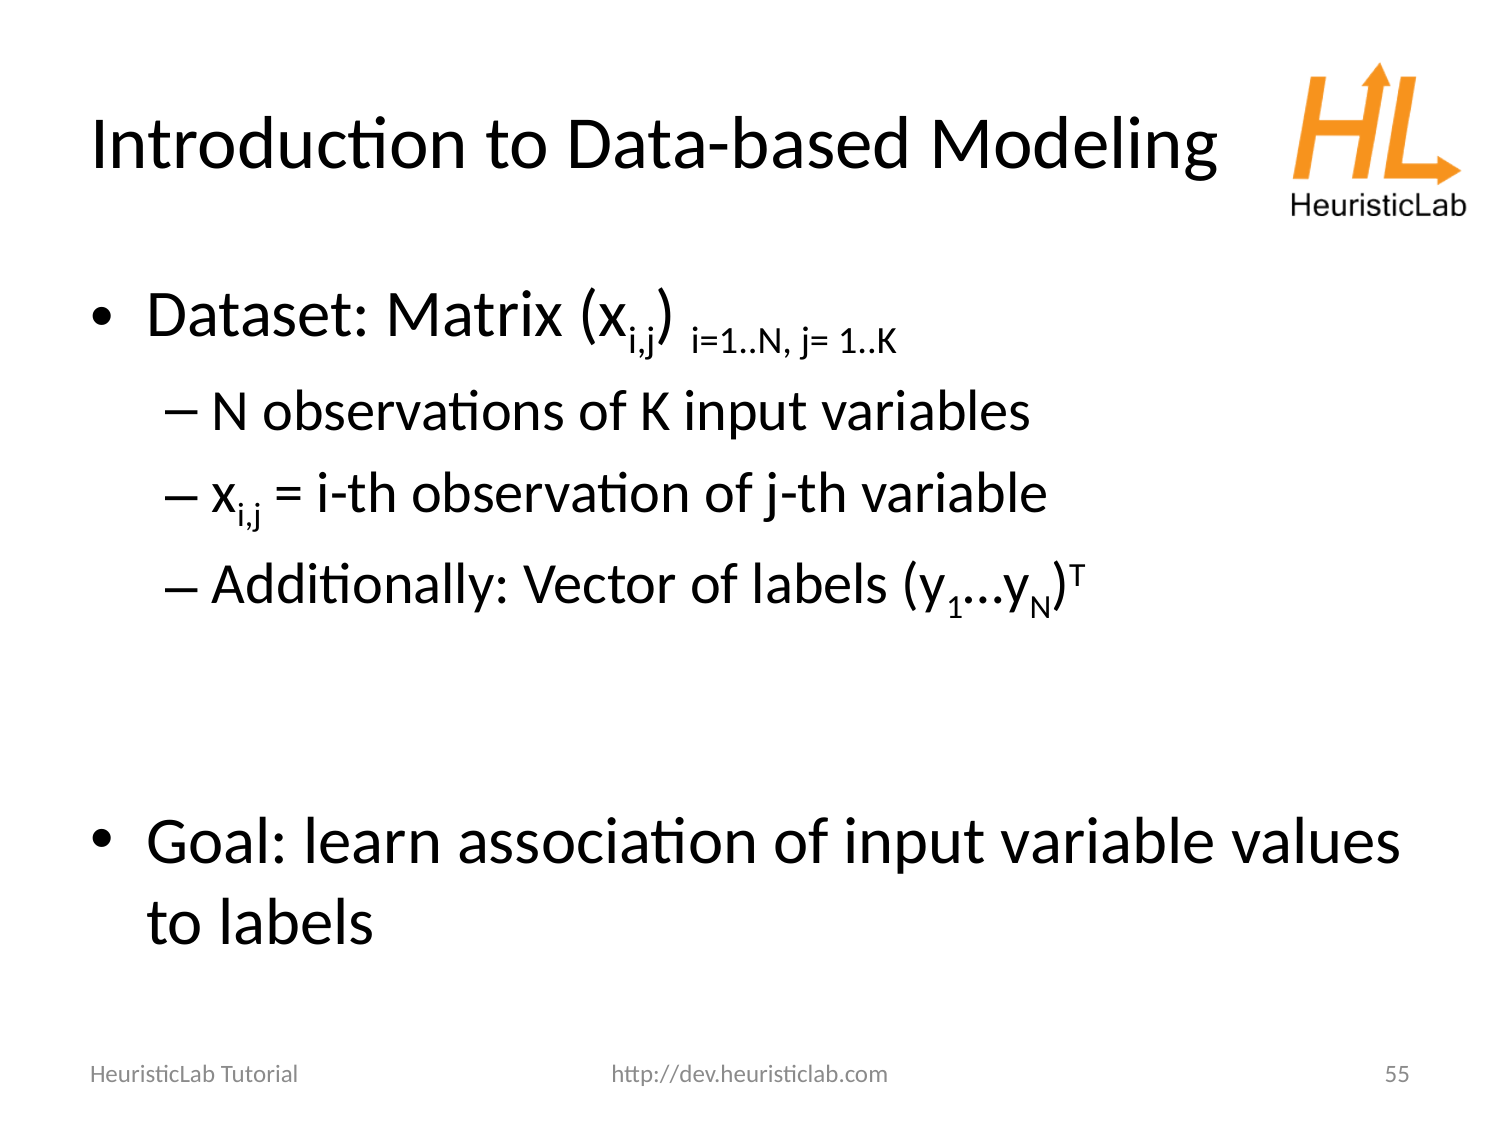

# Introduction to Data-based Modeling
Dataset: Matrix (xi,j) i=1..N, j= 1..K
N observations of K input variables
xi,j = i-th observation of j-th variable
Additionally: Vector of labels (y1…yN)T

Goal: learn association of input variable values to labels

HeuristicLab Tutorial
http://dev.heuristiclab.com
55